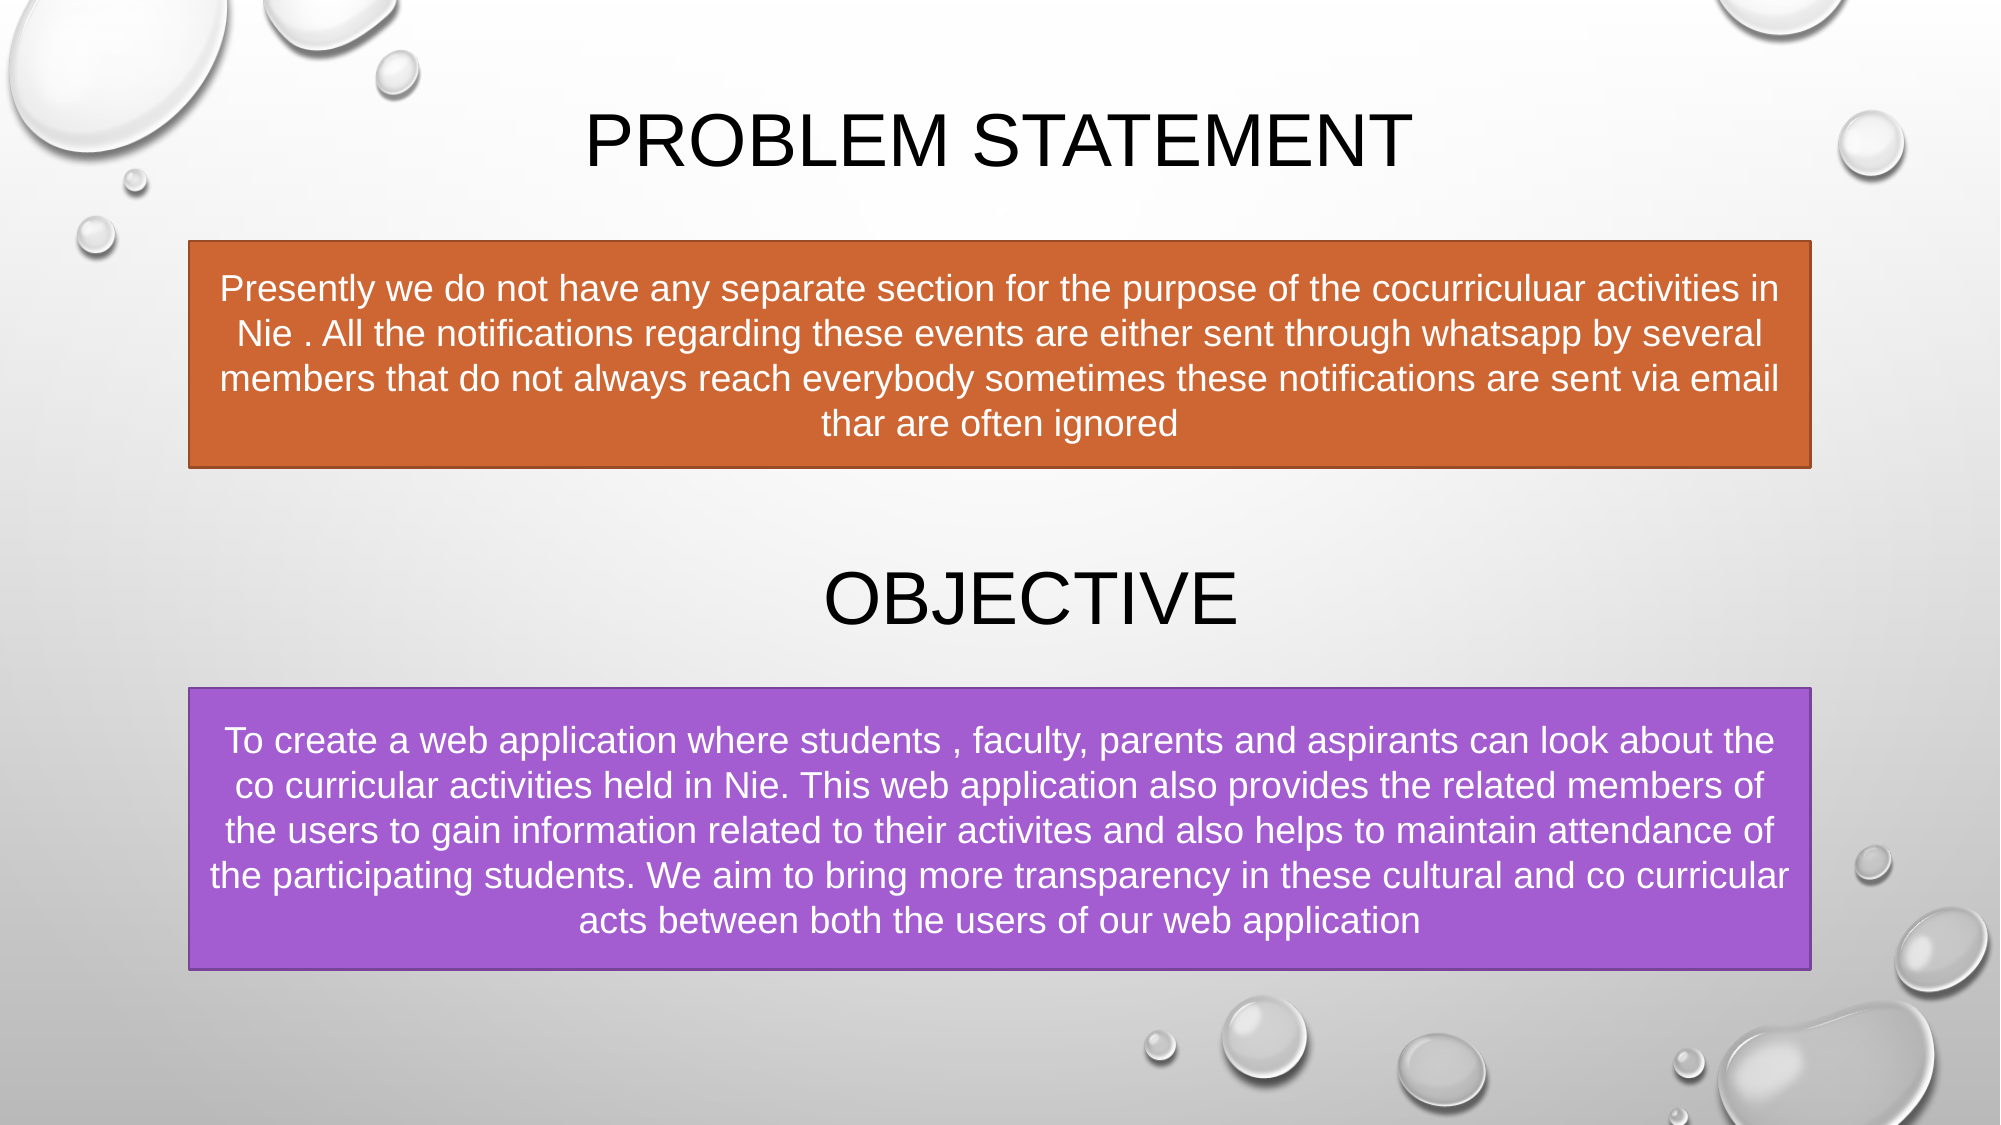

# Problem statement
Presently we do not have any separate section for the purpose of the cocurriculuar activities in Nie . All the notifications regarding these events are either sent through whatsapp by several members that do not always reach everybody sometimes these notifications are sent via email thar are often ignored

                         OBJECTIVE
To create a web application where students , faculty, parents and aspirants can look about the co curricular activities held in Nie. This web application also provides the related members of the users to gain information related to their activites and also helps to maintain attendance of the participating students. We aim to bring more transparency in these cultural and co curricular acts between both the users of our web application